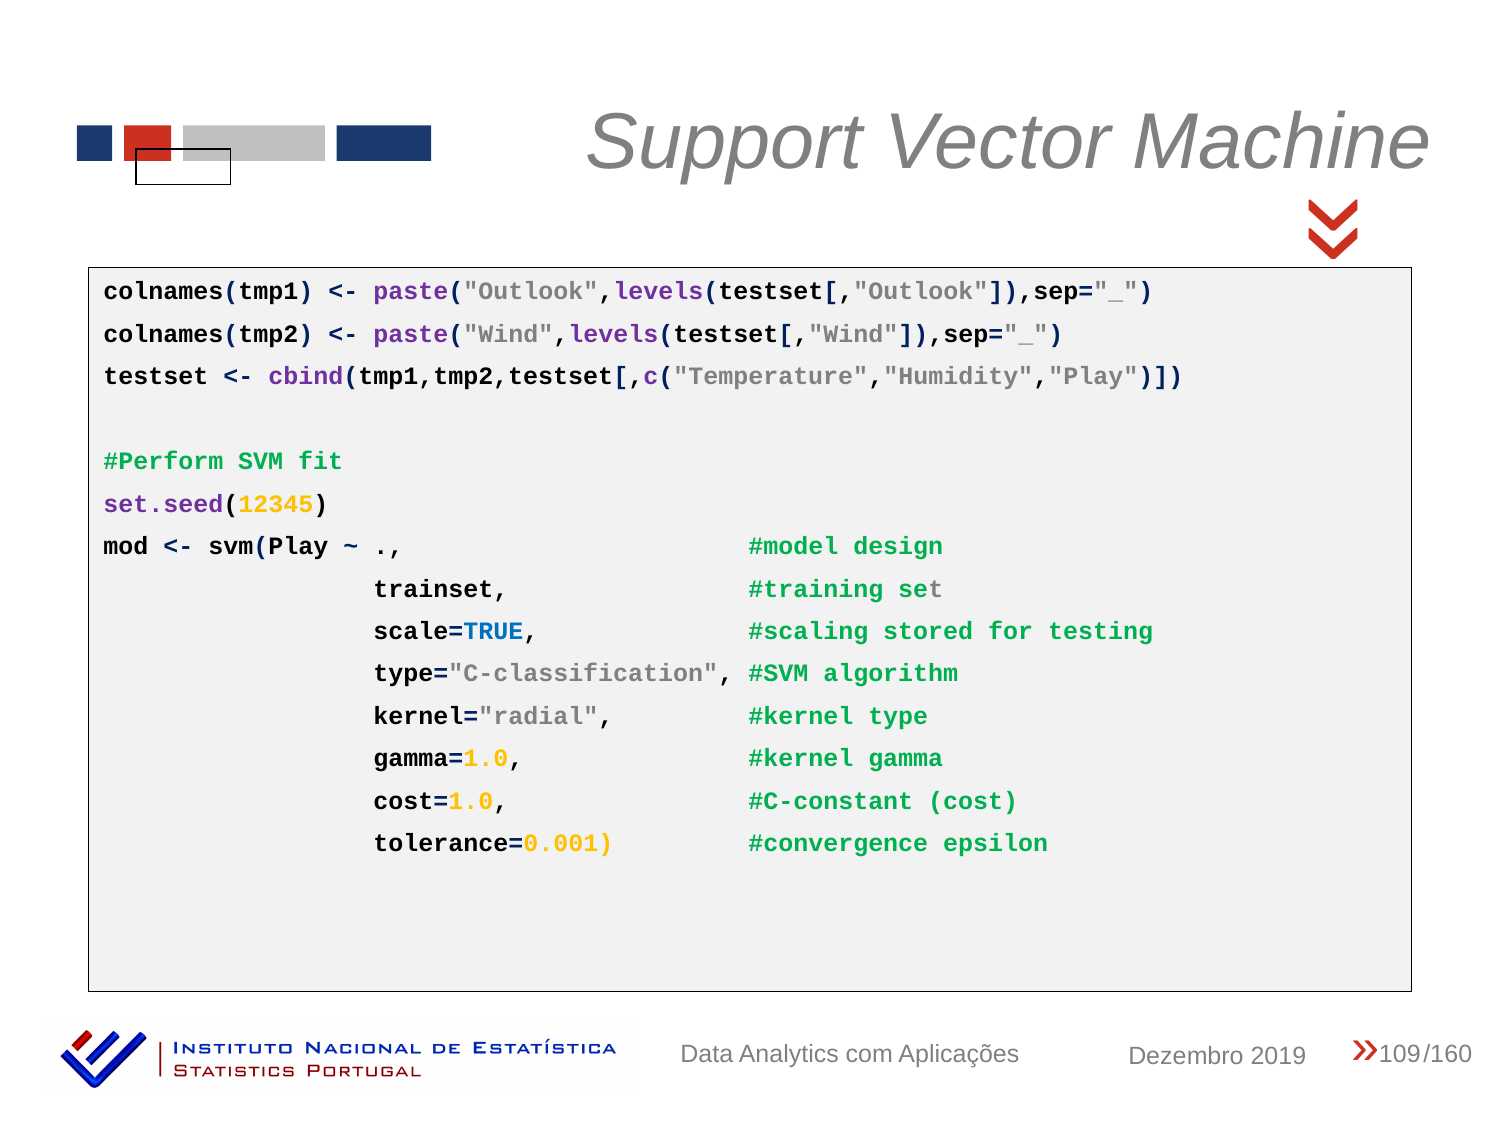

Support Vector Machine
«
colnames(tmp1) <- paste("Outlook",levels(testset[,"Outlook"]),sep="_")
colnames(tmp2) <- paste("Wind",levels(testset[,"Wind"]),sep="_")
testset <- cbind(tmp1,tmp2,testset[,c("Temperature","Humidity","Play")])

#Perform SVM fit
set.seed(12345)
mod <- svm(Play ~ .,                       #model design
                  trainset,                #training set
                  scale=TRUE,              #scaling stored for testing
                  type="C-classification", #SVM algorithm
                  kernel="radial",         #kernel type
                  gamma=1.0,               #kernel gamma
                  cost=1.0,                #C-constant (cost)
                  tolerance=0.001)         #convergence epsilon

109